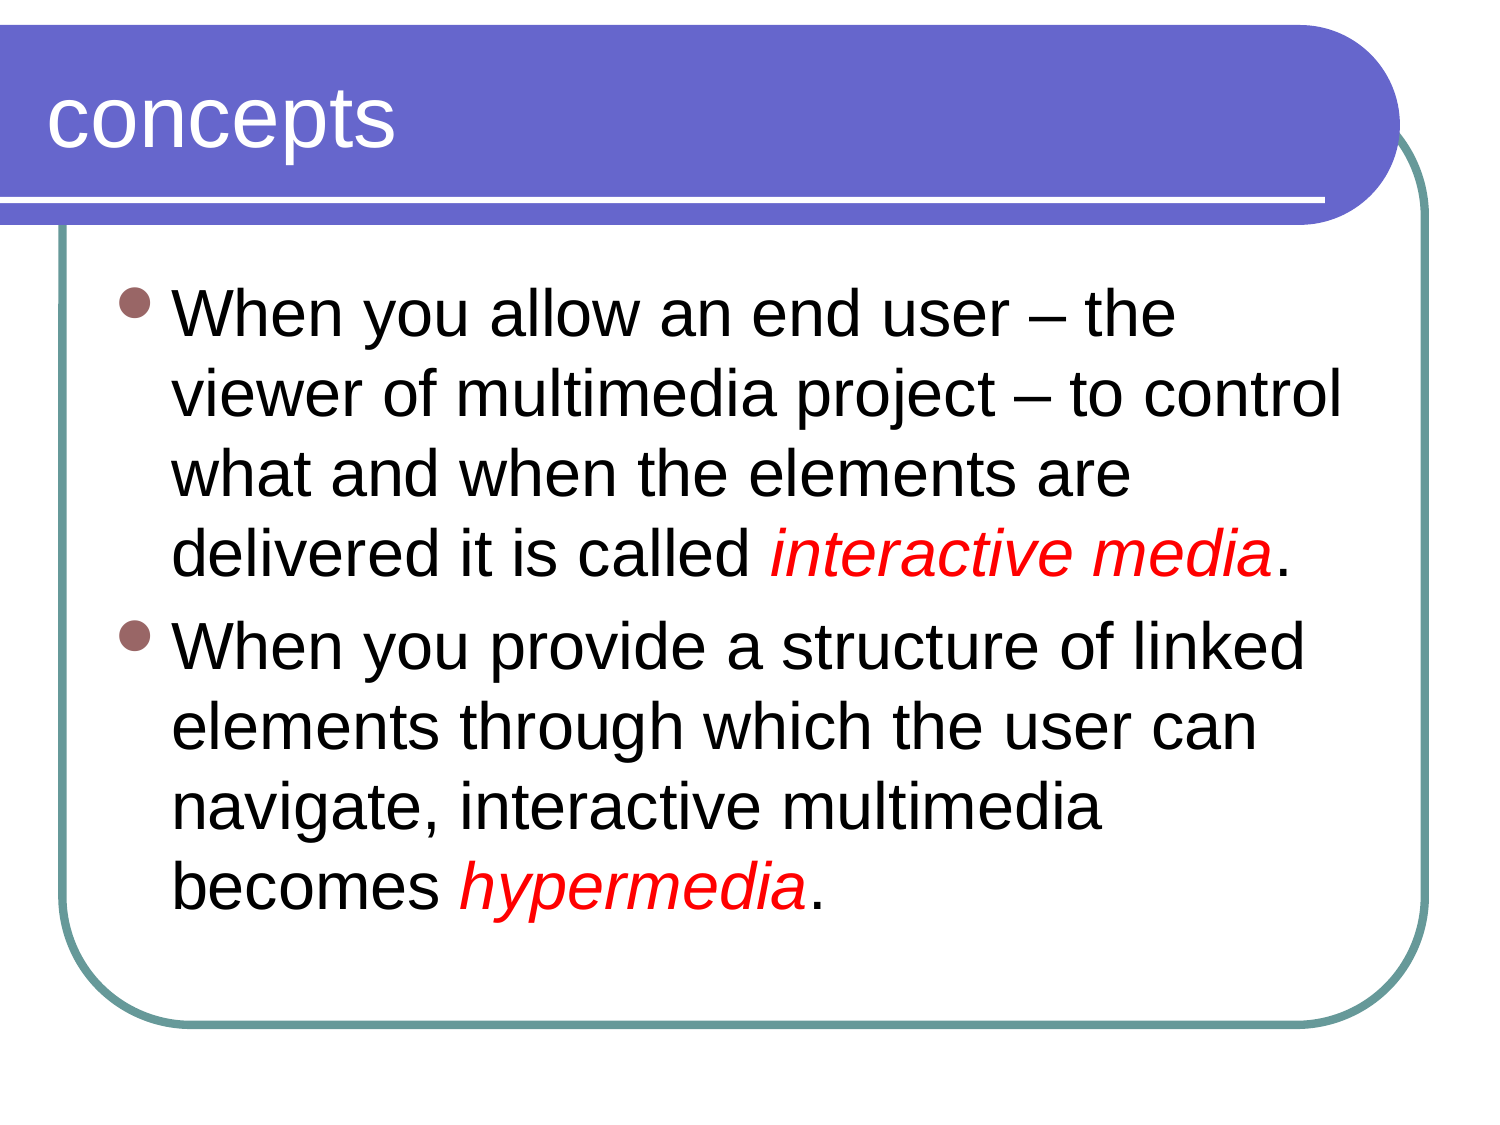

# concepts
When you allow an end user – the viewer of multimedia project – to control what and when the elements are delivered it is called interactive media.
When you provide a structure of linked elements through which the user can navigate, interactive multimedia becomes hypermedia.